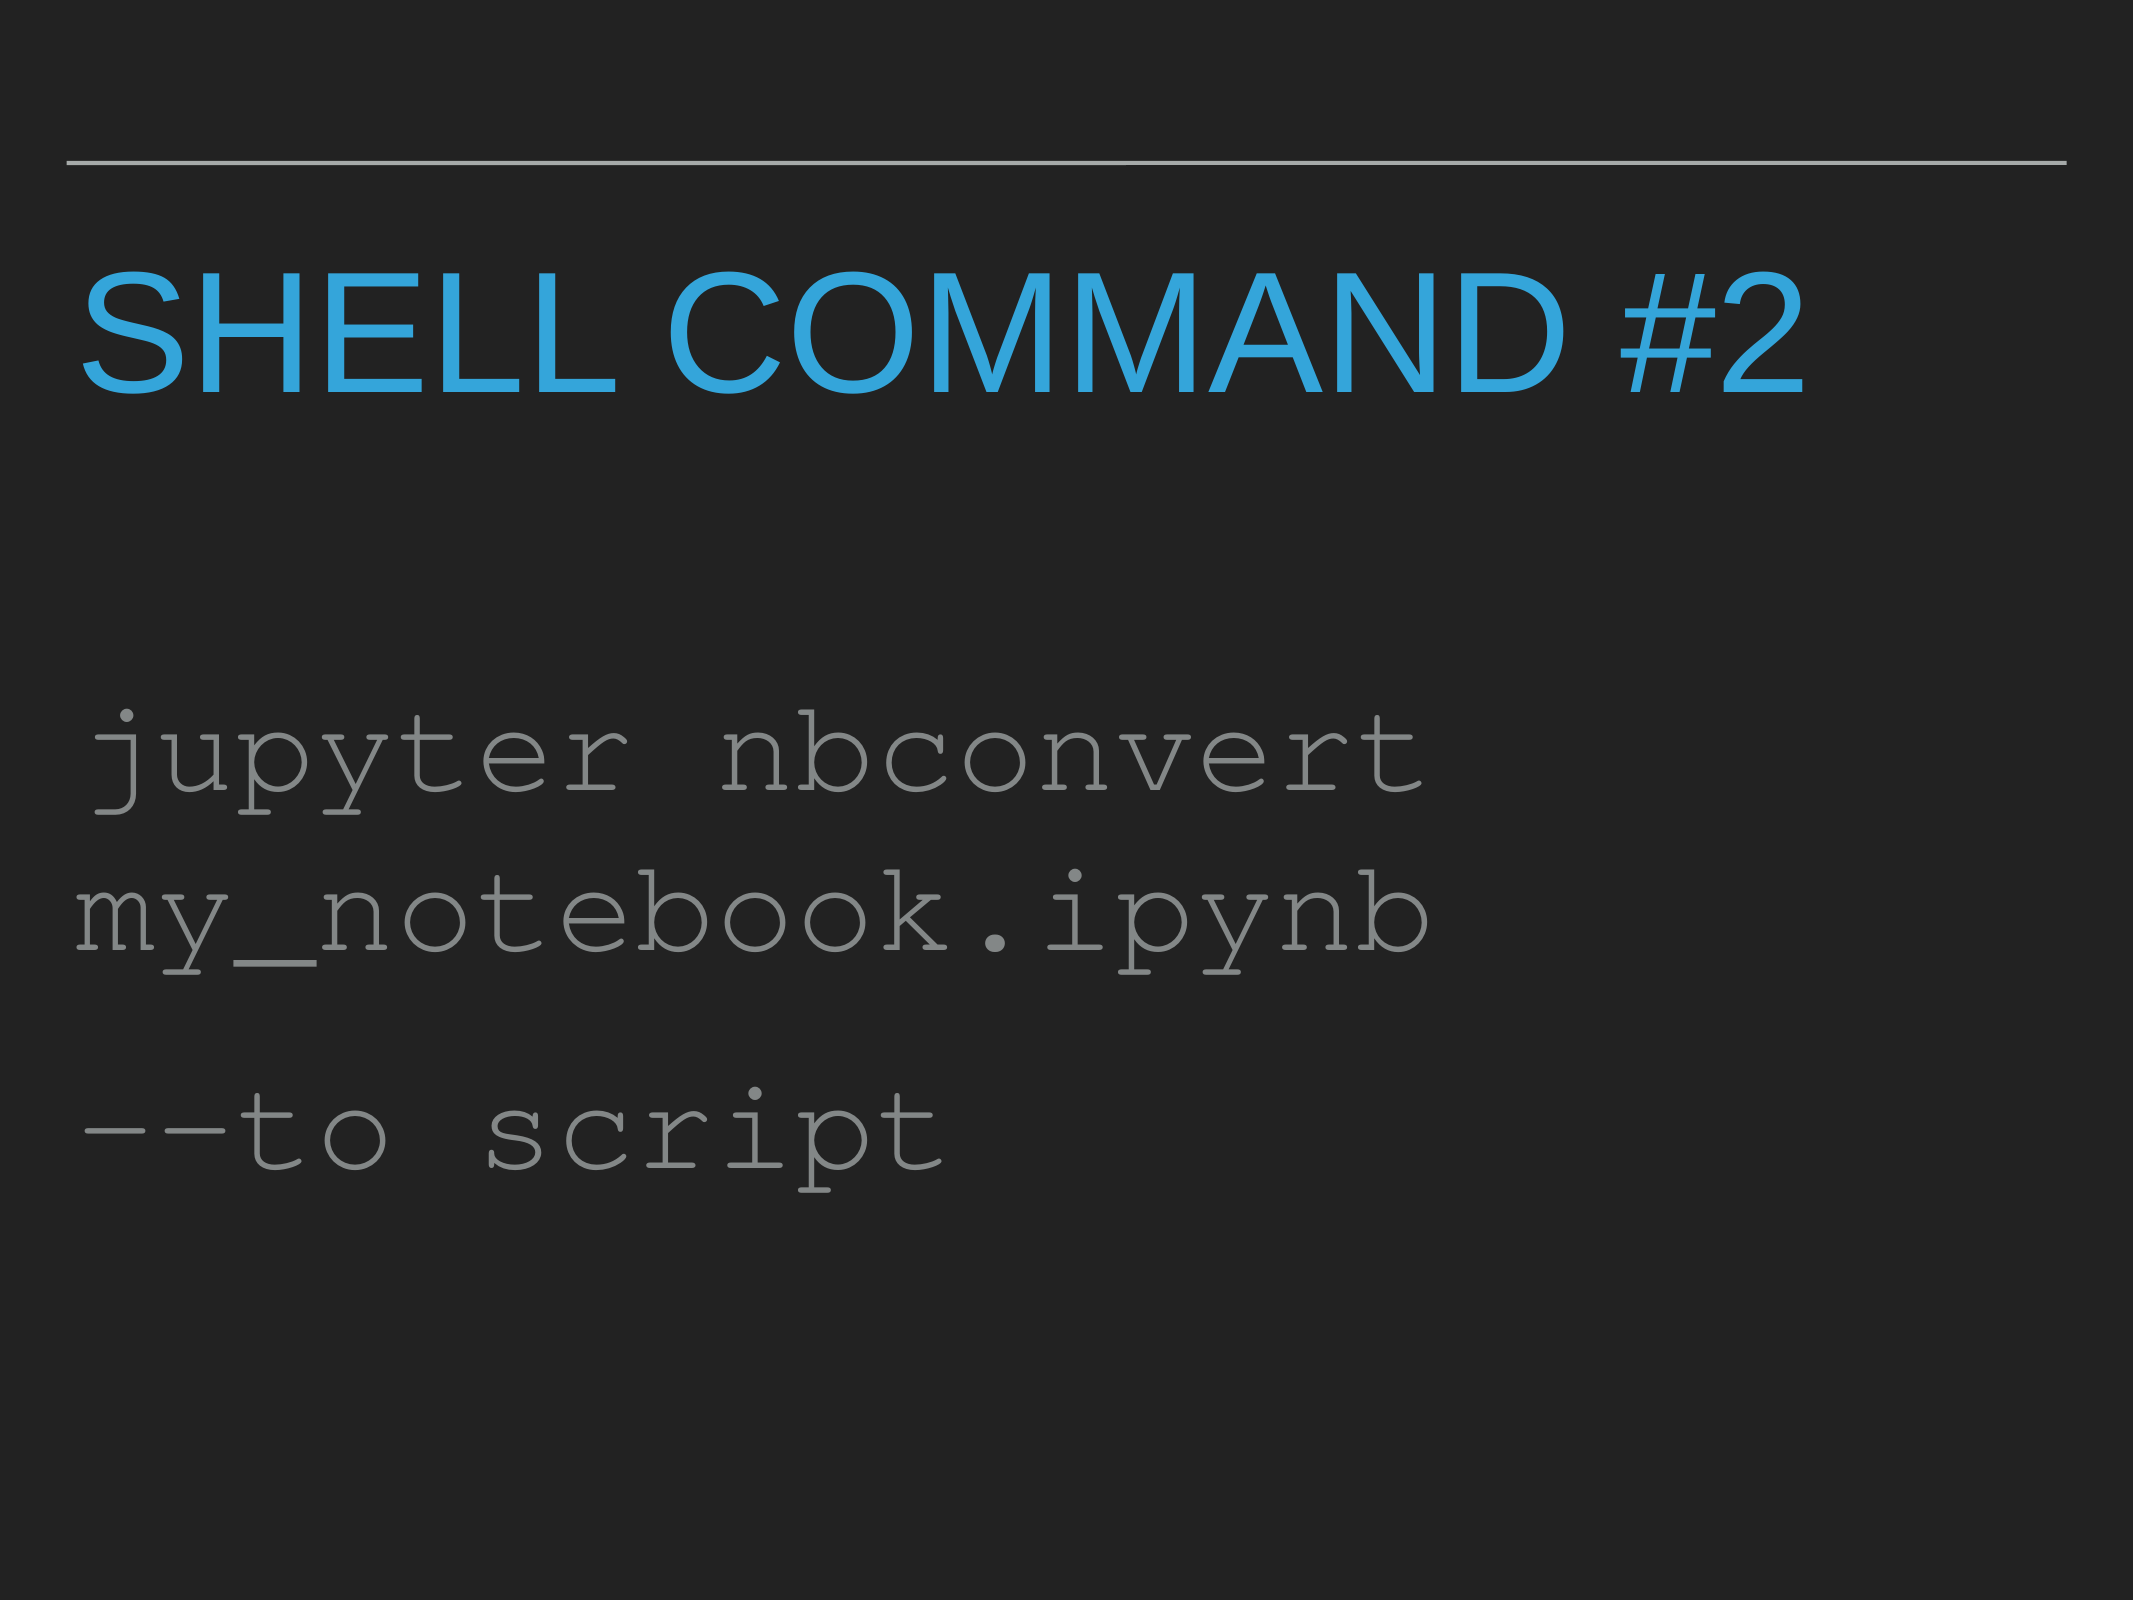

# Shell command #2
jupyter nbconvert my_notebook.ipynb
--to script